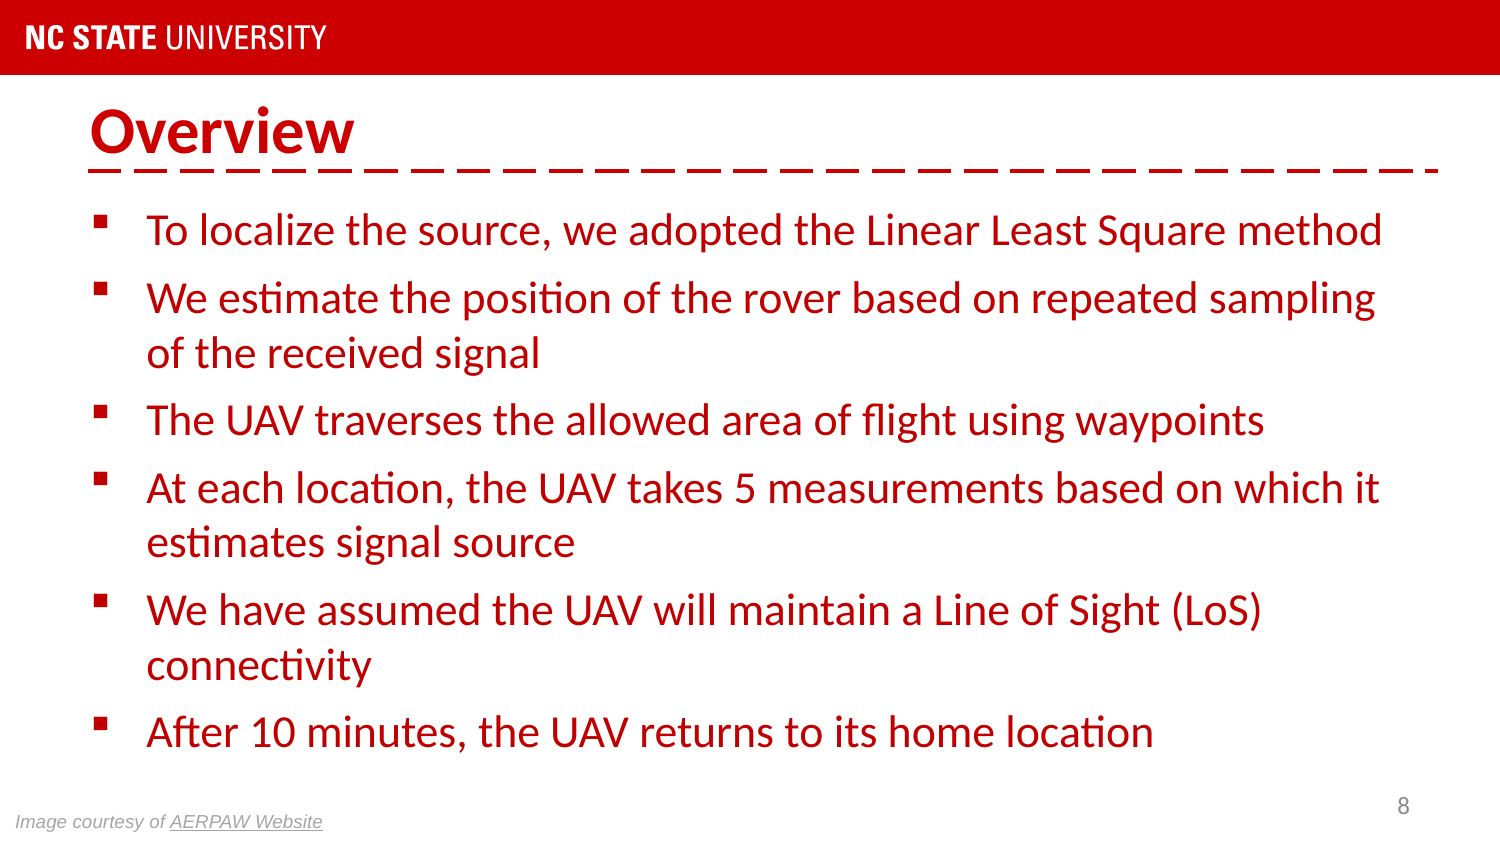

# Overview
To localize the source, we adopted the Linear Least Square method
We estimate the position of the rover based on repeated sampling of the received signal
The UAV traverses the allowed area of flight using waypoints
At each location, the UAV takes 5 measurements based on which it estimates signal source
We have assumed the UAV will maintain a Line of Sight (LoS) connectivity
After 10 minutes, the UAV returns to its home location
8
Image courtesy of AERPAW Website